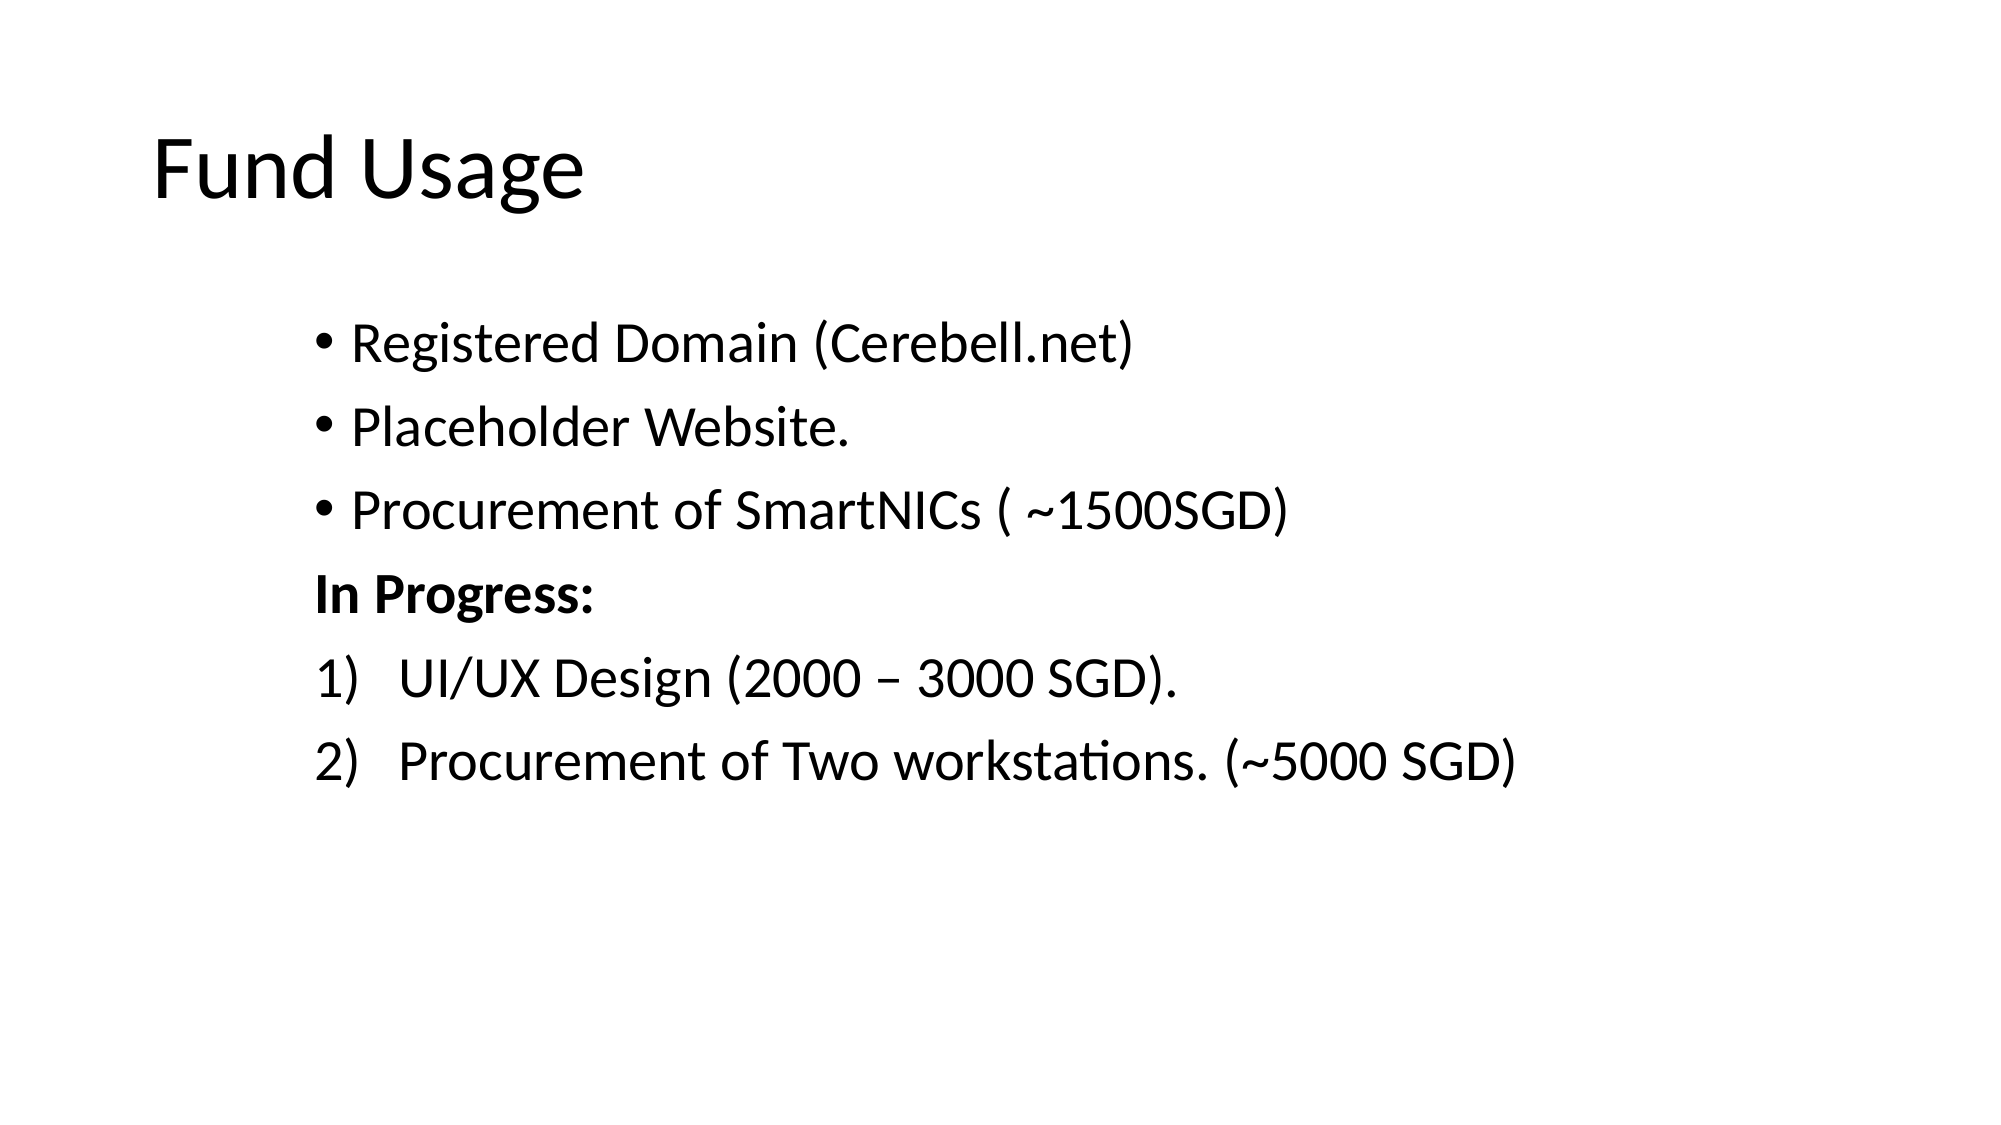

# Fund Usage
Registered Domain (Cerebell.net)
Placeholder Website.
Procurement of SmartNICs ( ~1500SGD)
In Progress:
UI/UX Design (2000 – 3000 SGD).
Procurement of Two workstations. (~5000 SGD)